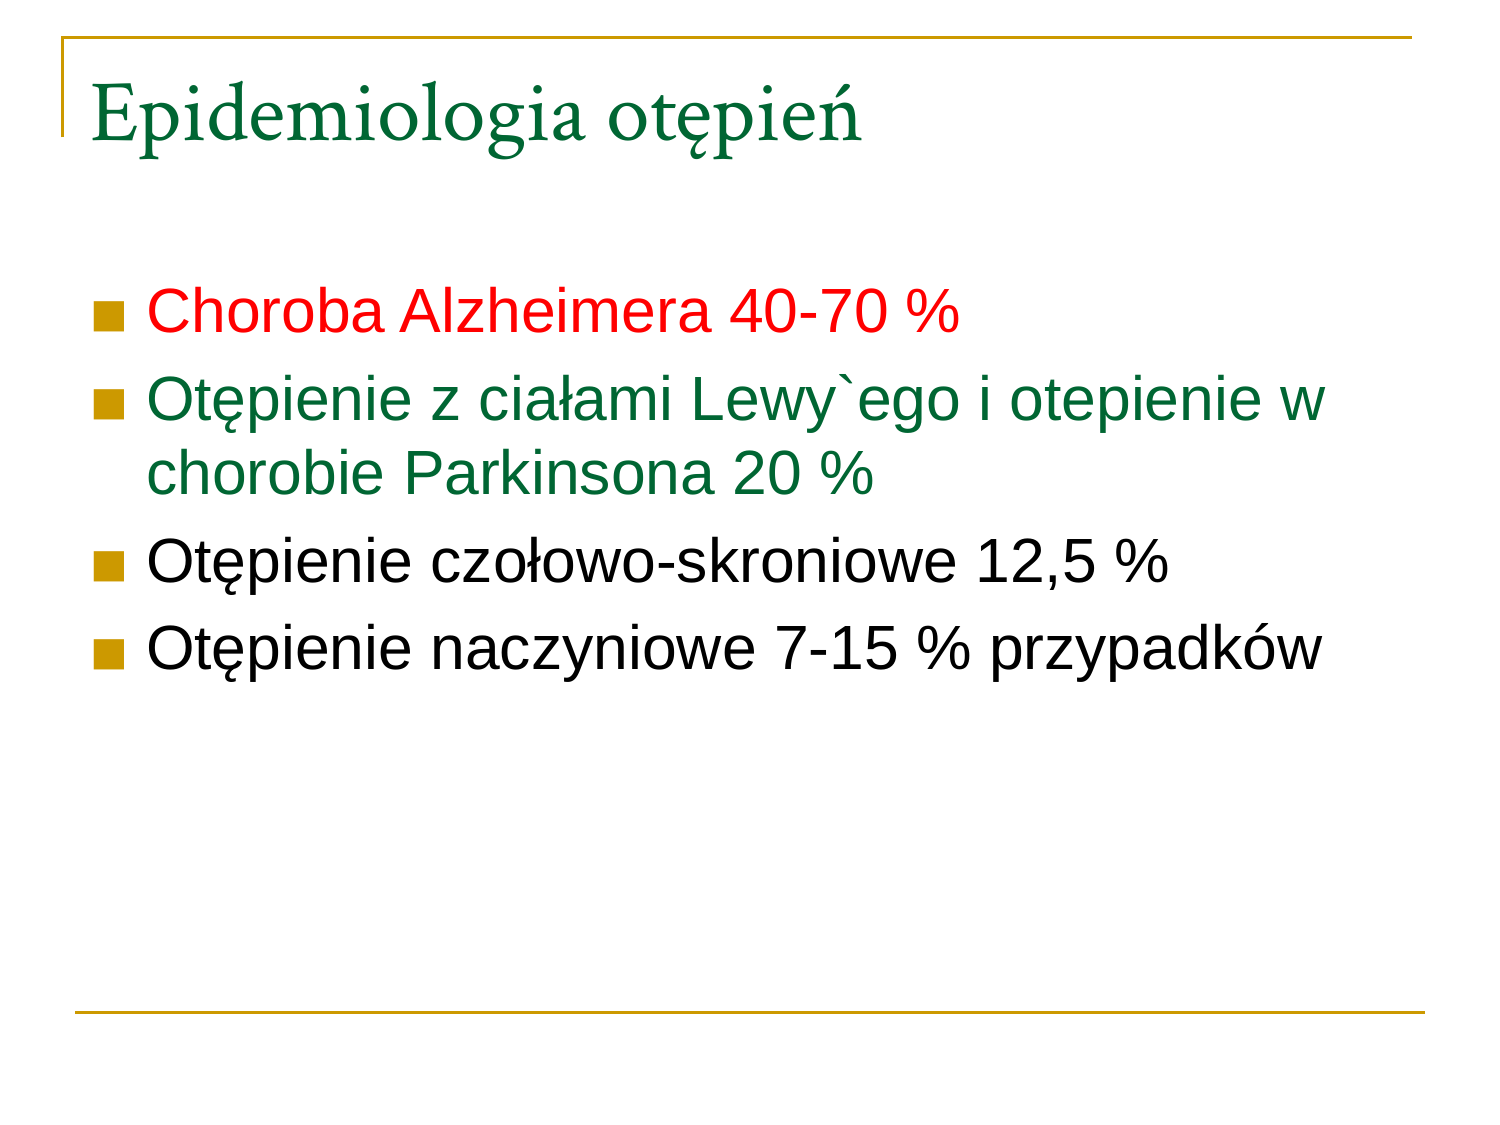

# Epidemiologia otępień
Choroba Alzheimera 40-70 %
Otępienie z ciałami Lewy`ego i otepienie w chorobie Parkinsona 20 %
Otępienie czołowo-skroniowe 12,5 %
Otępienie naczyniowe 7-15 % przypadków